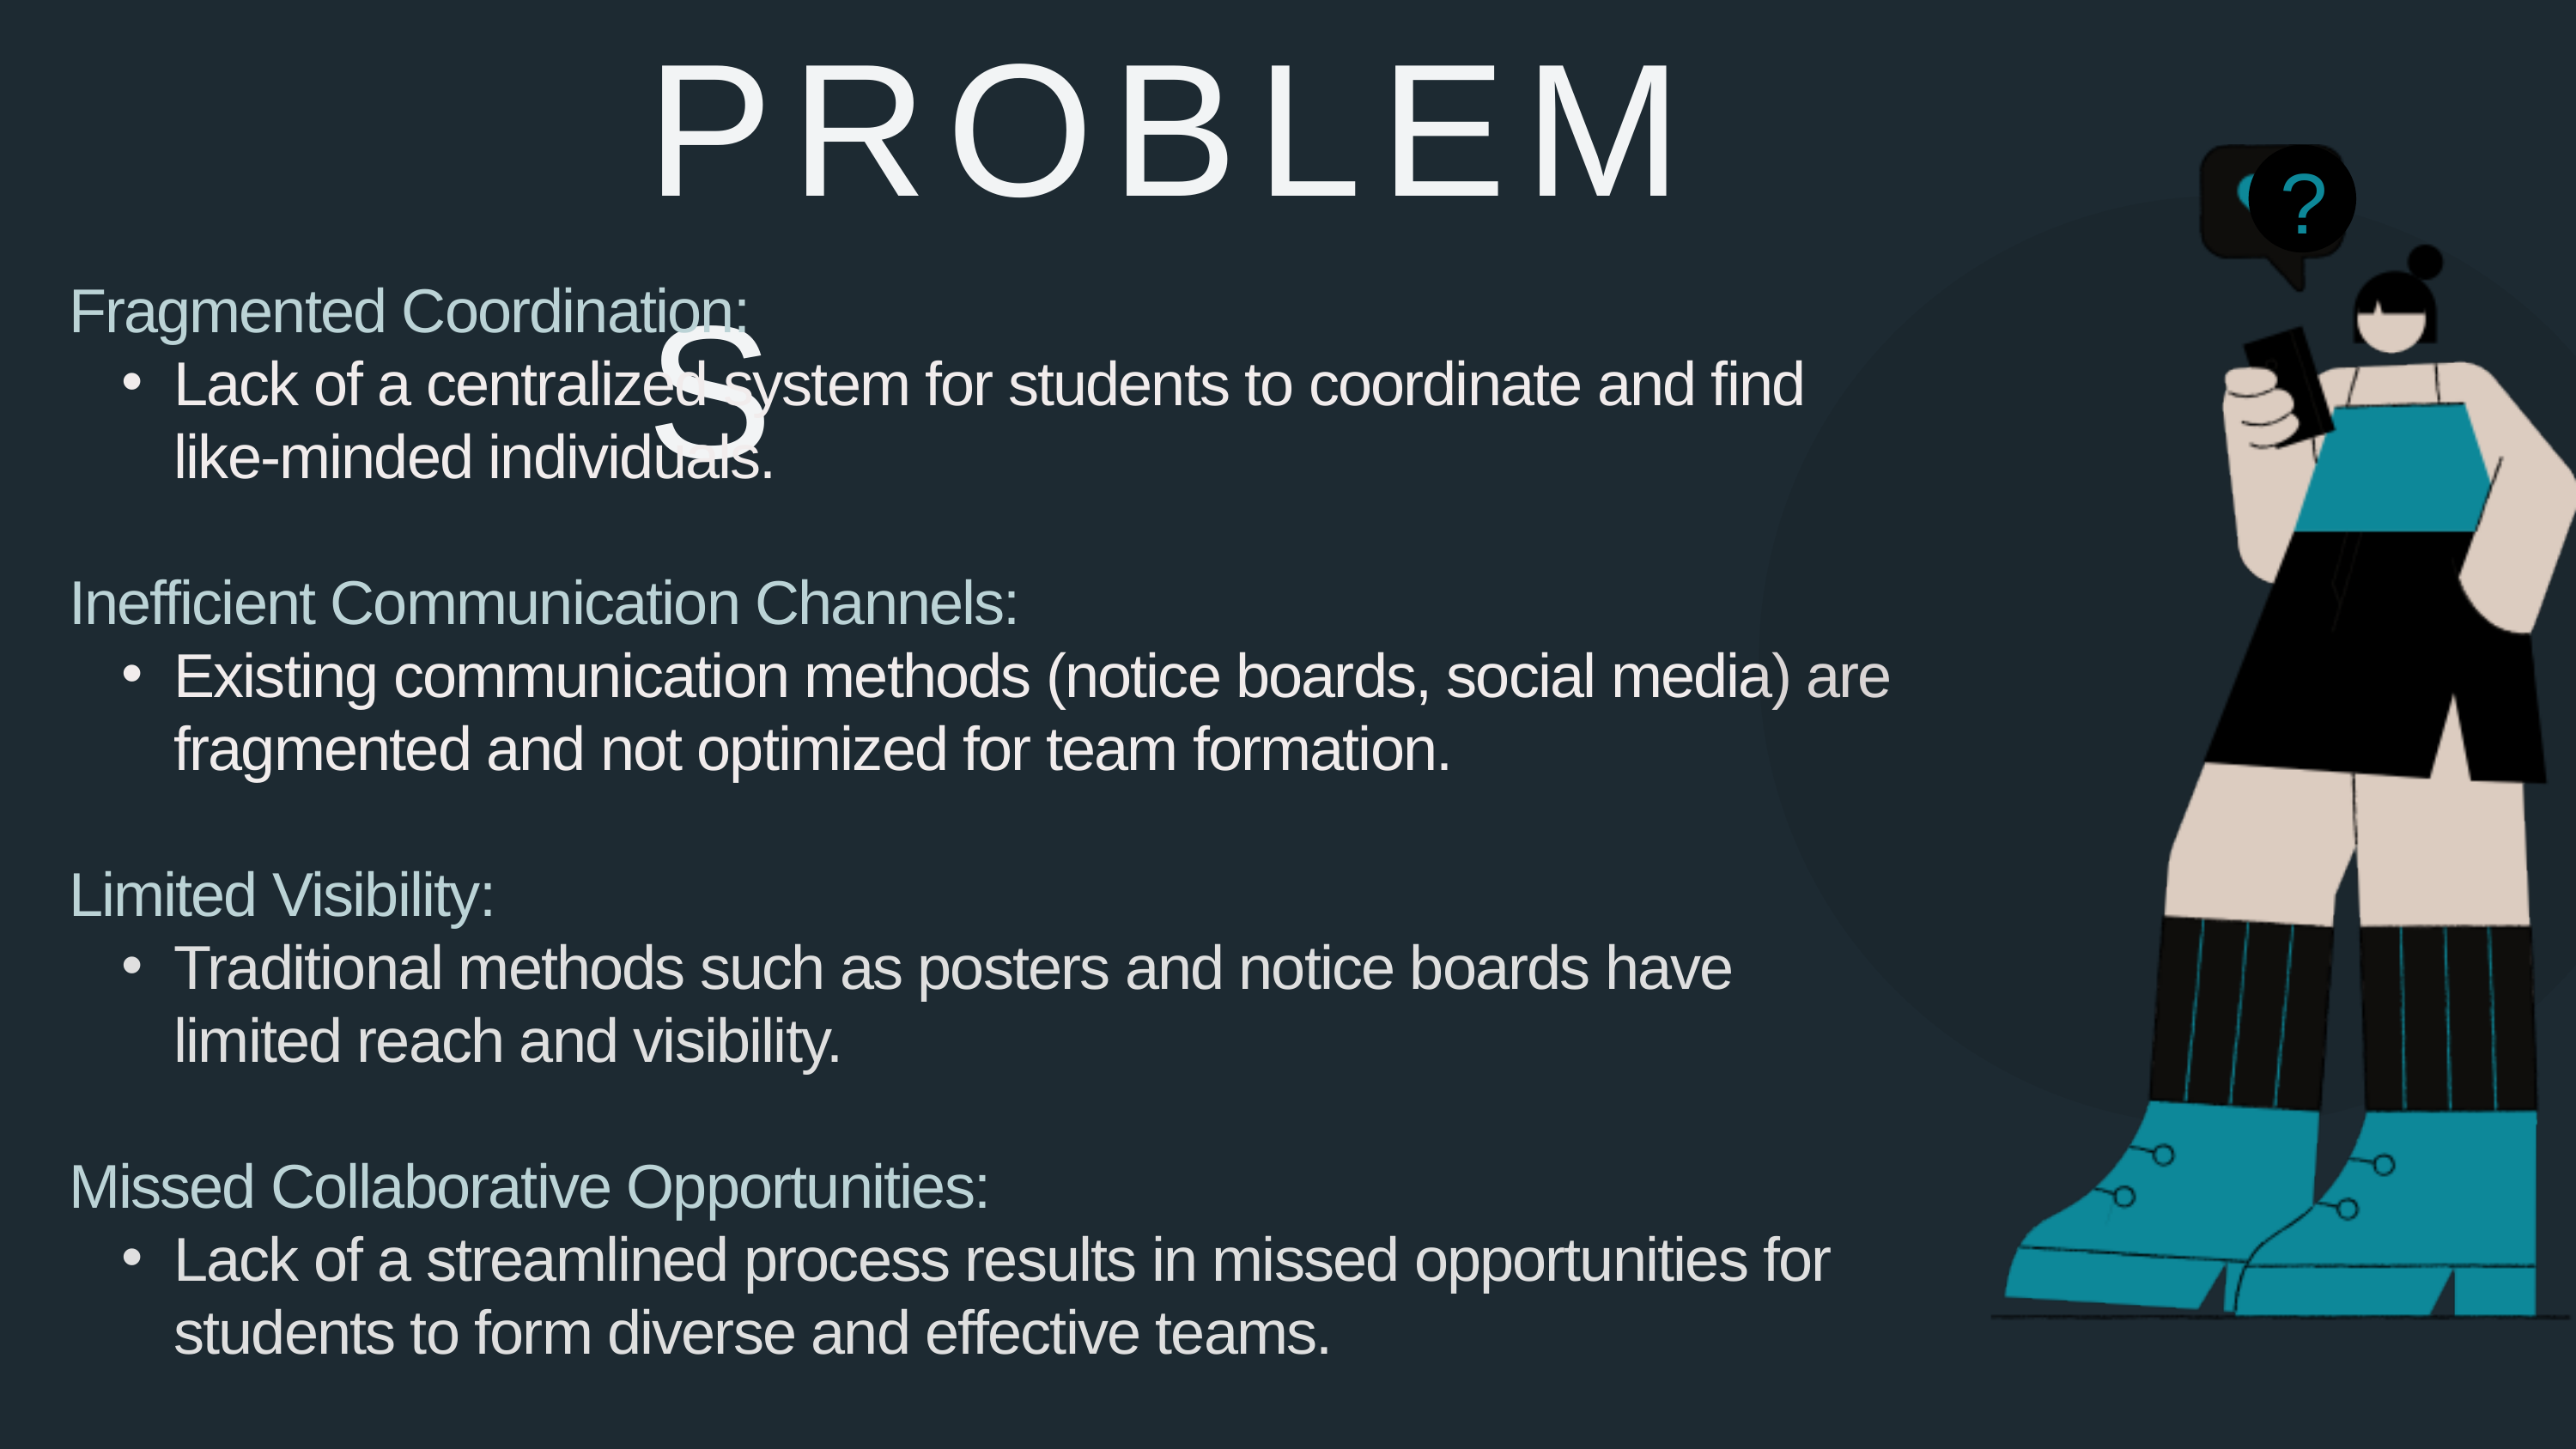

PROBLEMS

?

Fragmented Coordination:
Lack of a centralized system for students to coordinate and find like-minded individuals.

Inefficient Communication Channels:
Existing communication methods (notice boards, social media) are fragmented and not optimized for team formation.

Limited Visibility:
Traditional methods such as posters and notice boards have limited reach and visibility.

Missed Collaborative Opportunities:
Lack of a streamlined process results in missed opportunities for students to form diverse and effective teams.